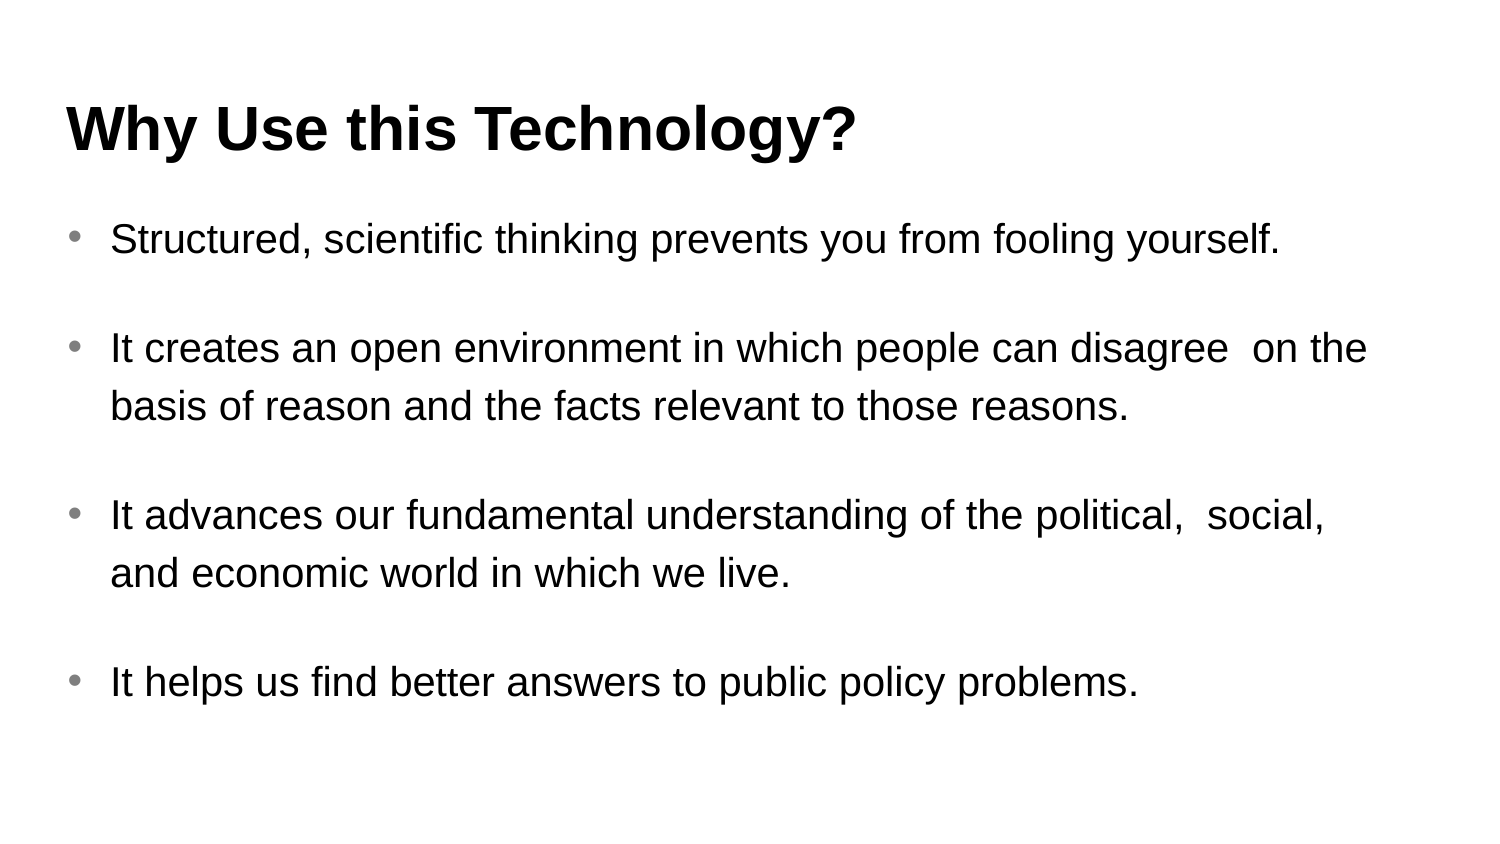

# Why Use this Technology?
Structured, scientific thinking prevents you from fooling yourself.

It creates an open environment in which people can disagree  on the basis of reason and the facts relevant to those reasons.

It advances our fundamental understanding of the political,  social, and economic world in which we live.

It helps us find better answers to public policy problems.